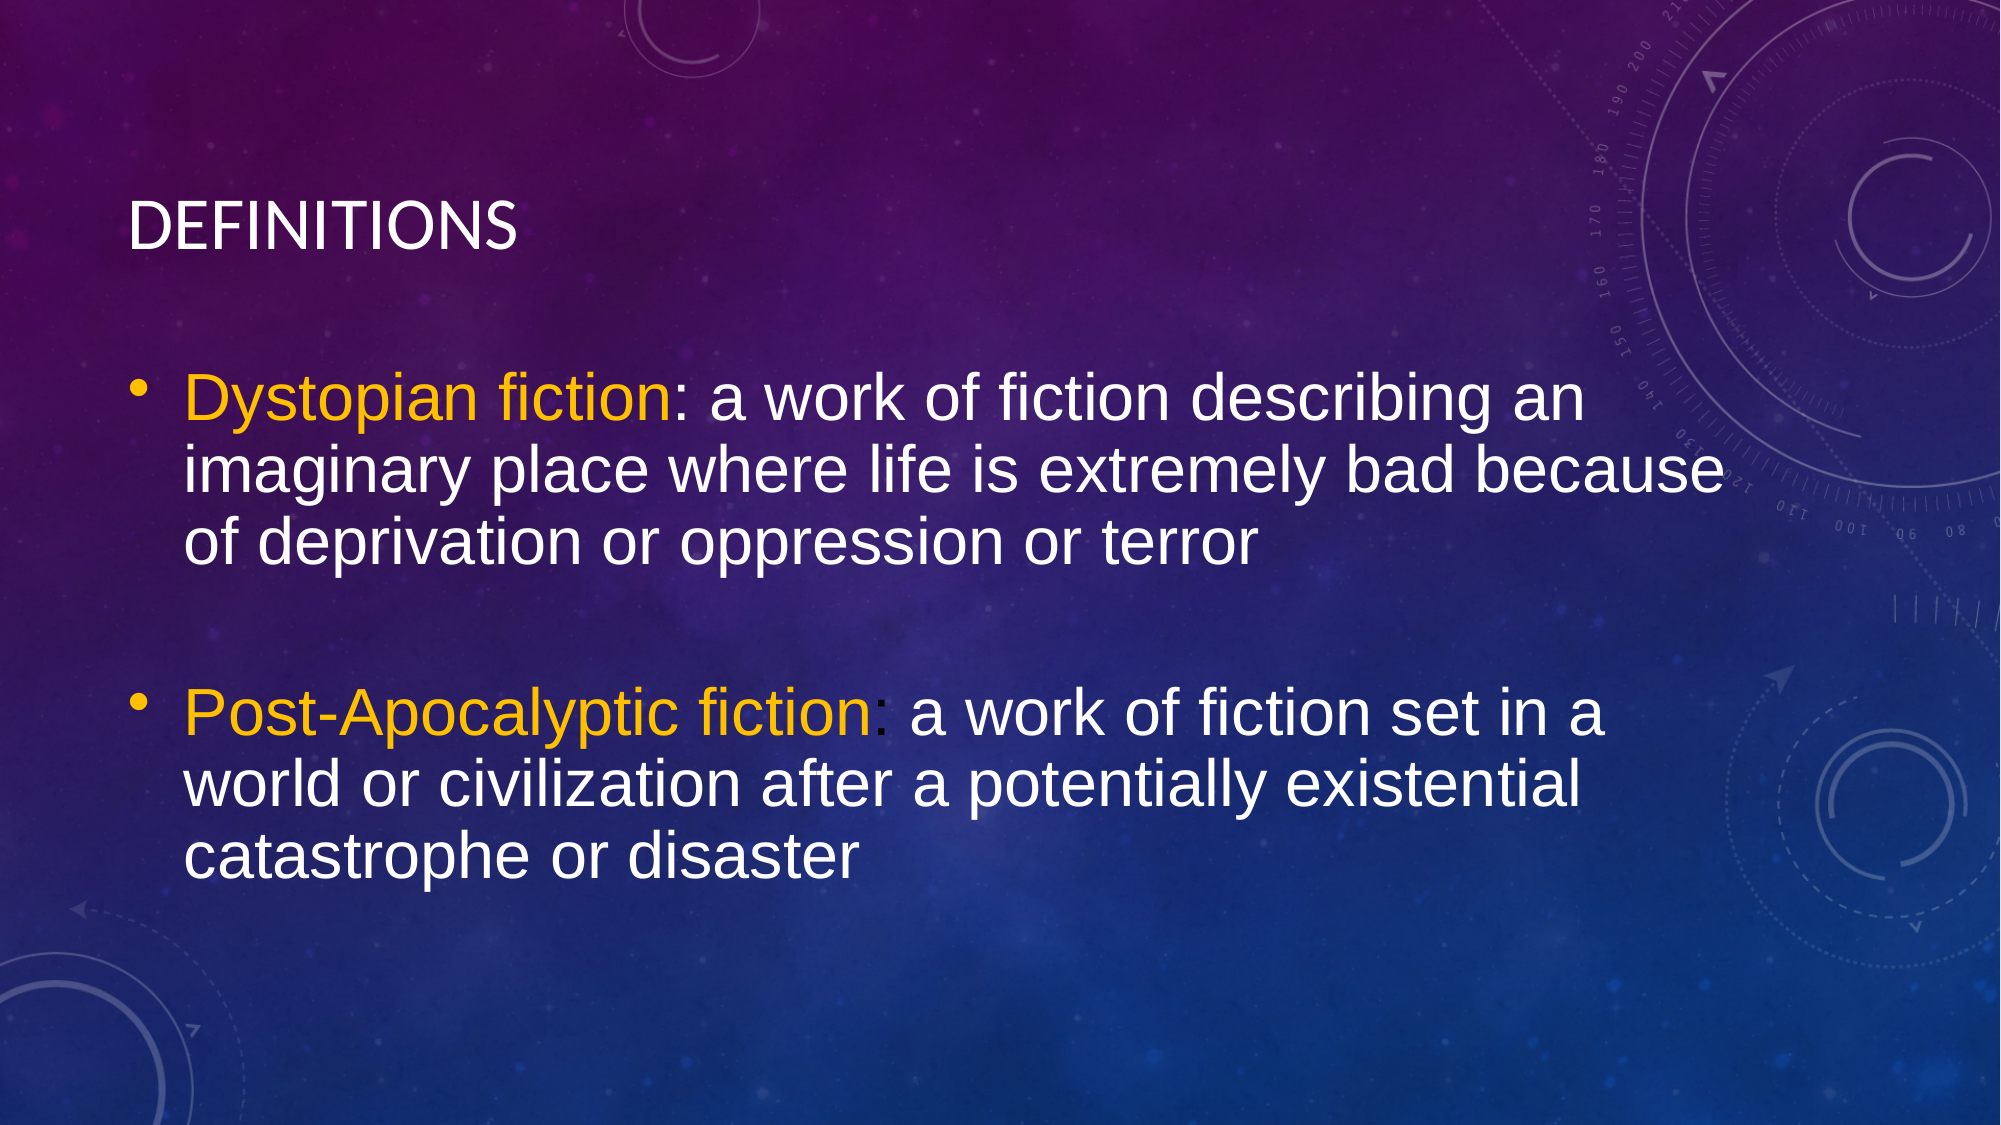

# DEFINITIONS
Dystopian fiction: a work of fiction describing an imaginary place where life is extremely bad because of deprivation or oppression or terror

Post-Apocalyptic fiction: a work of fiction set in a world or civilization after a potentially existential catastrophe or disaster